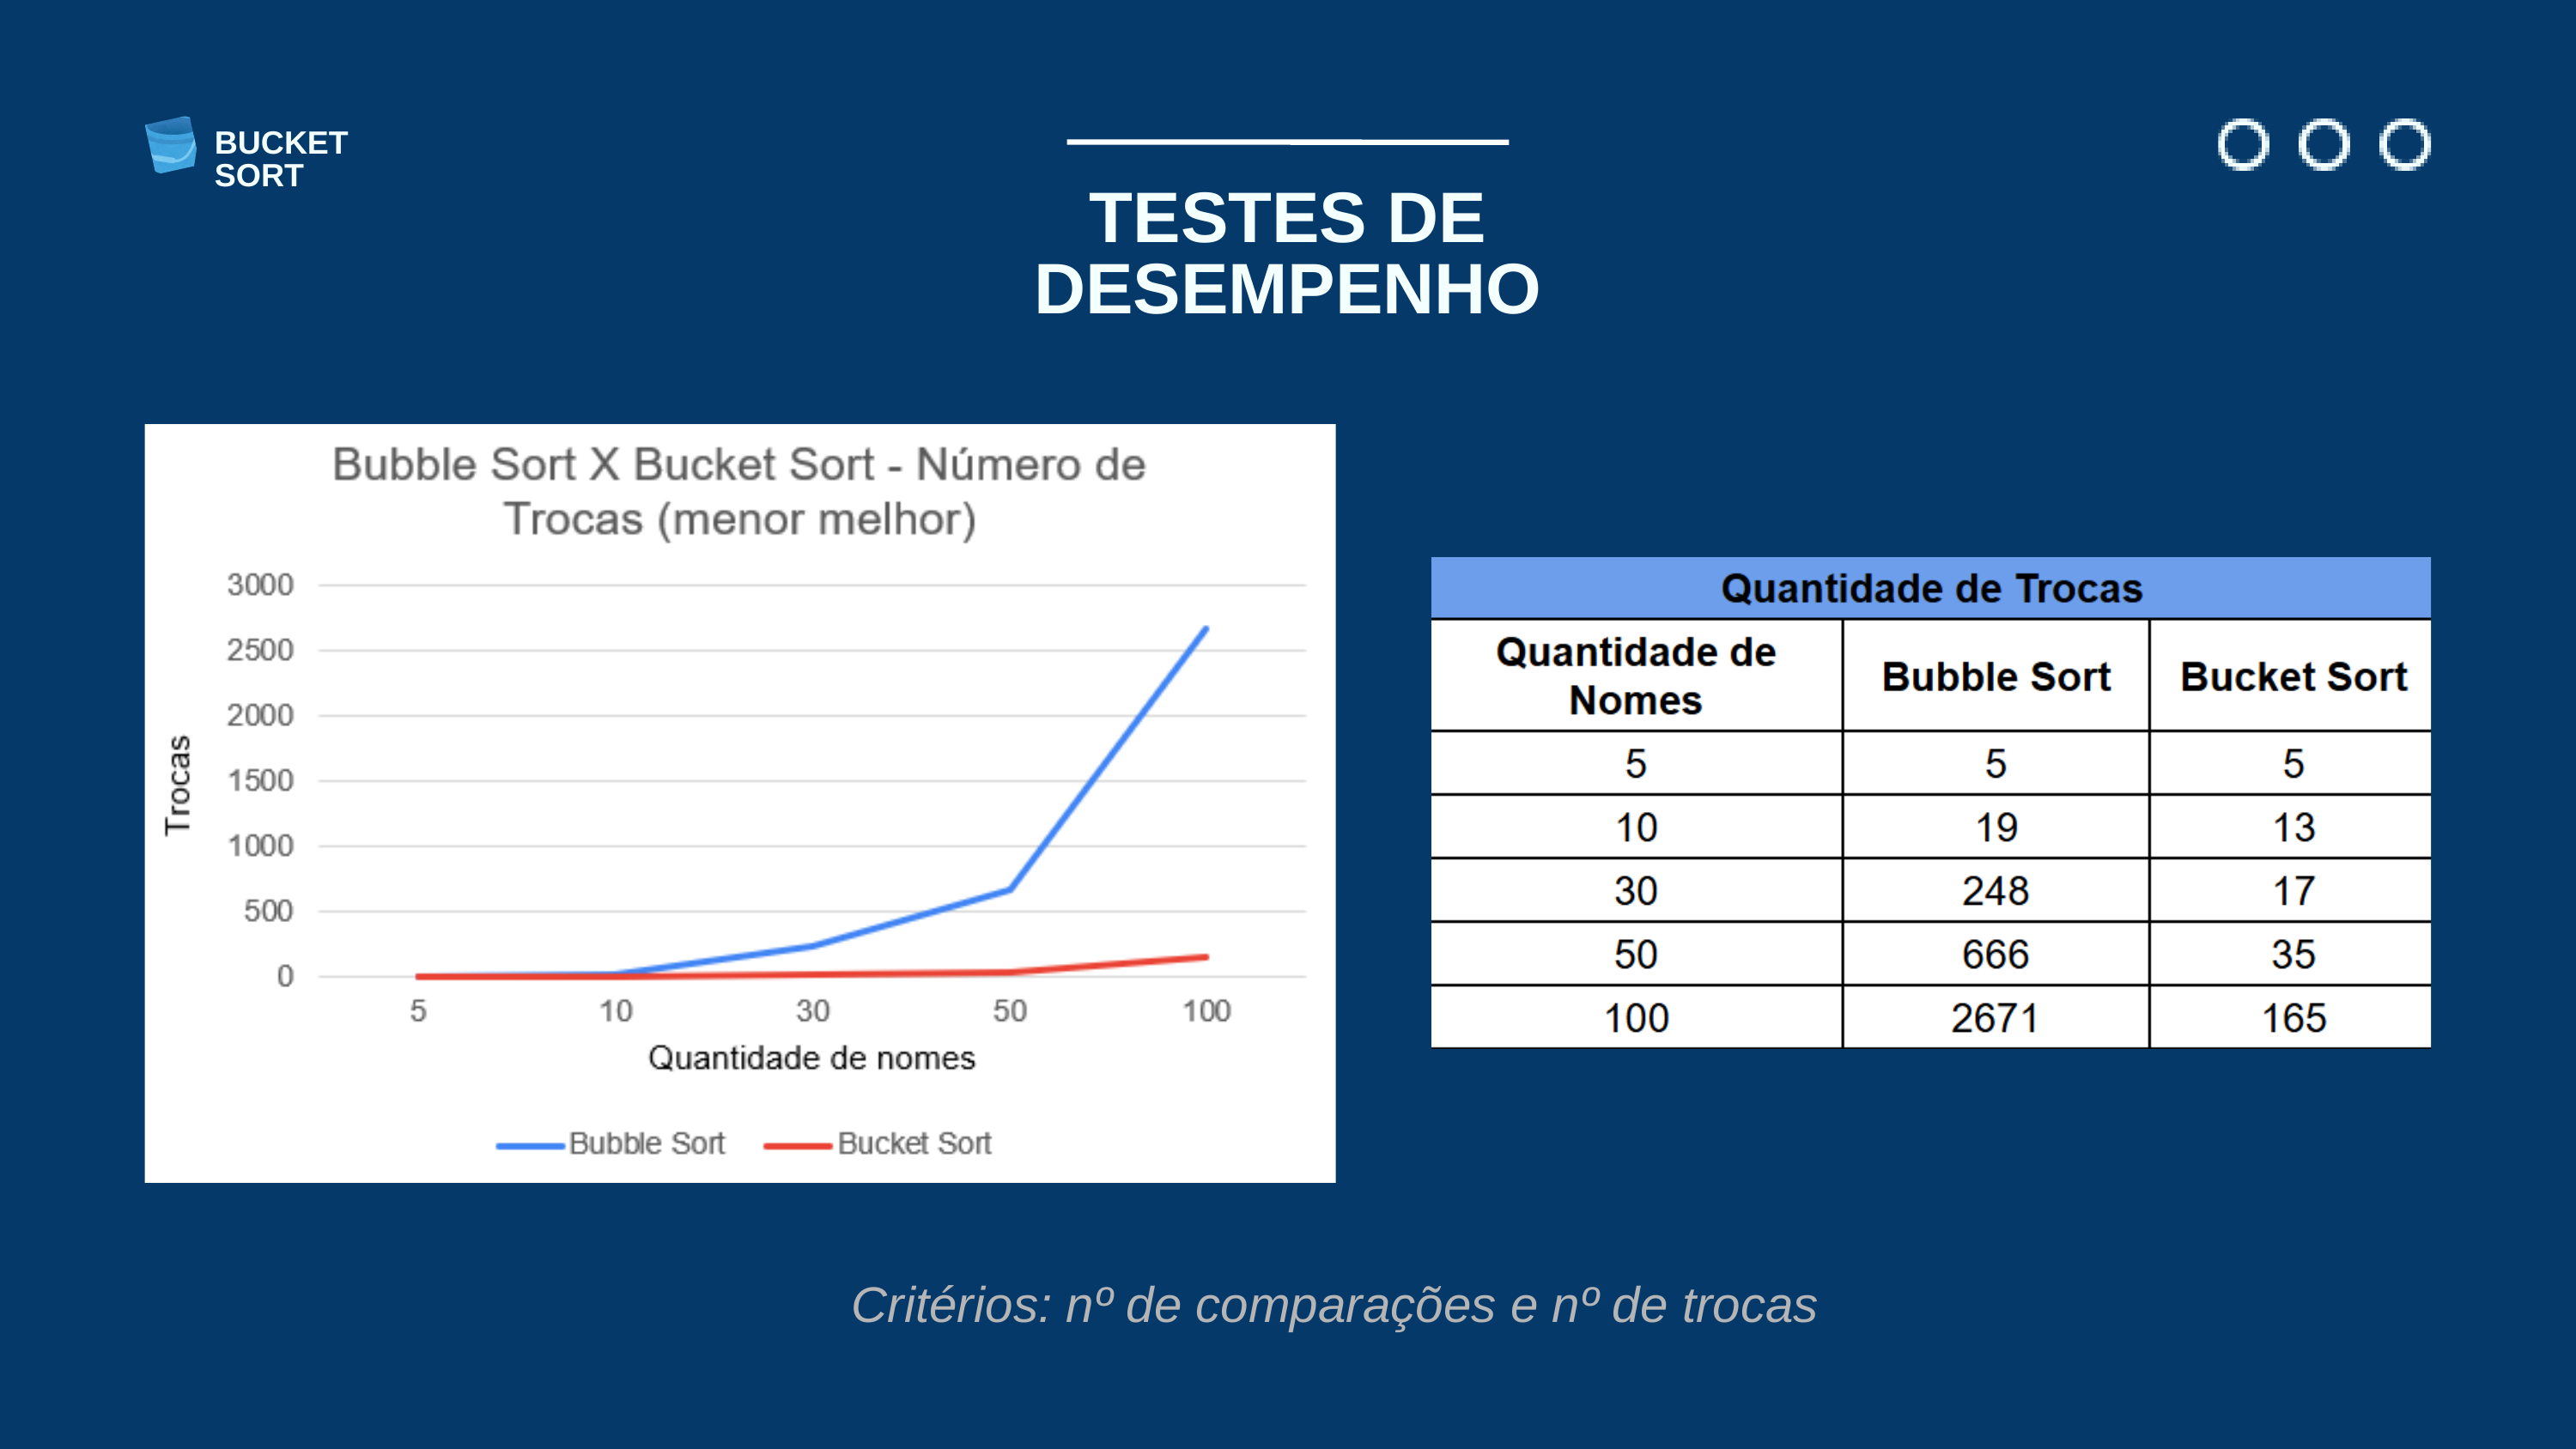

BUCKET SORT

TESTES DE DESEMPENHO

Critérios: nº de comparações e nº de trocas